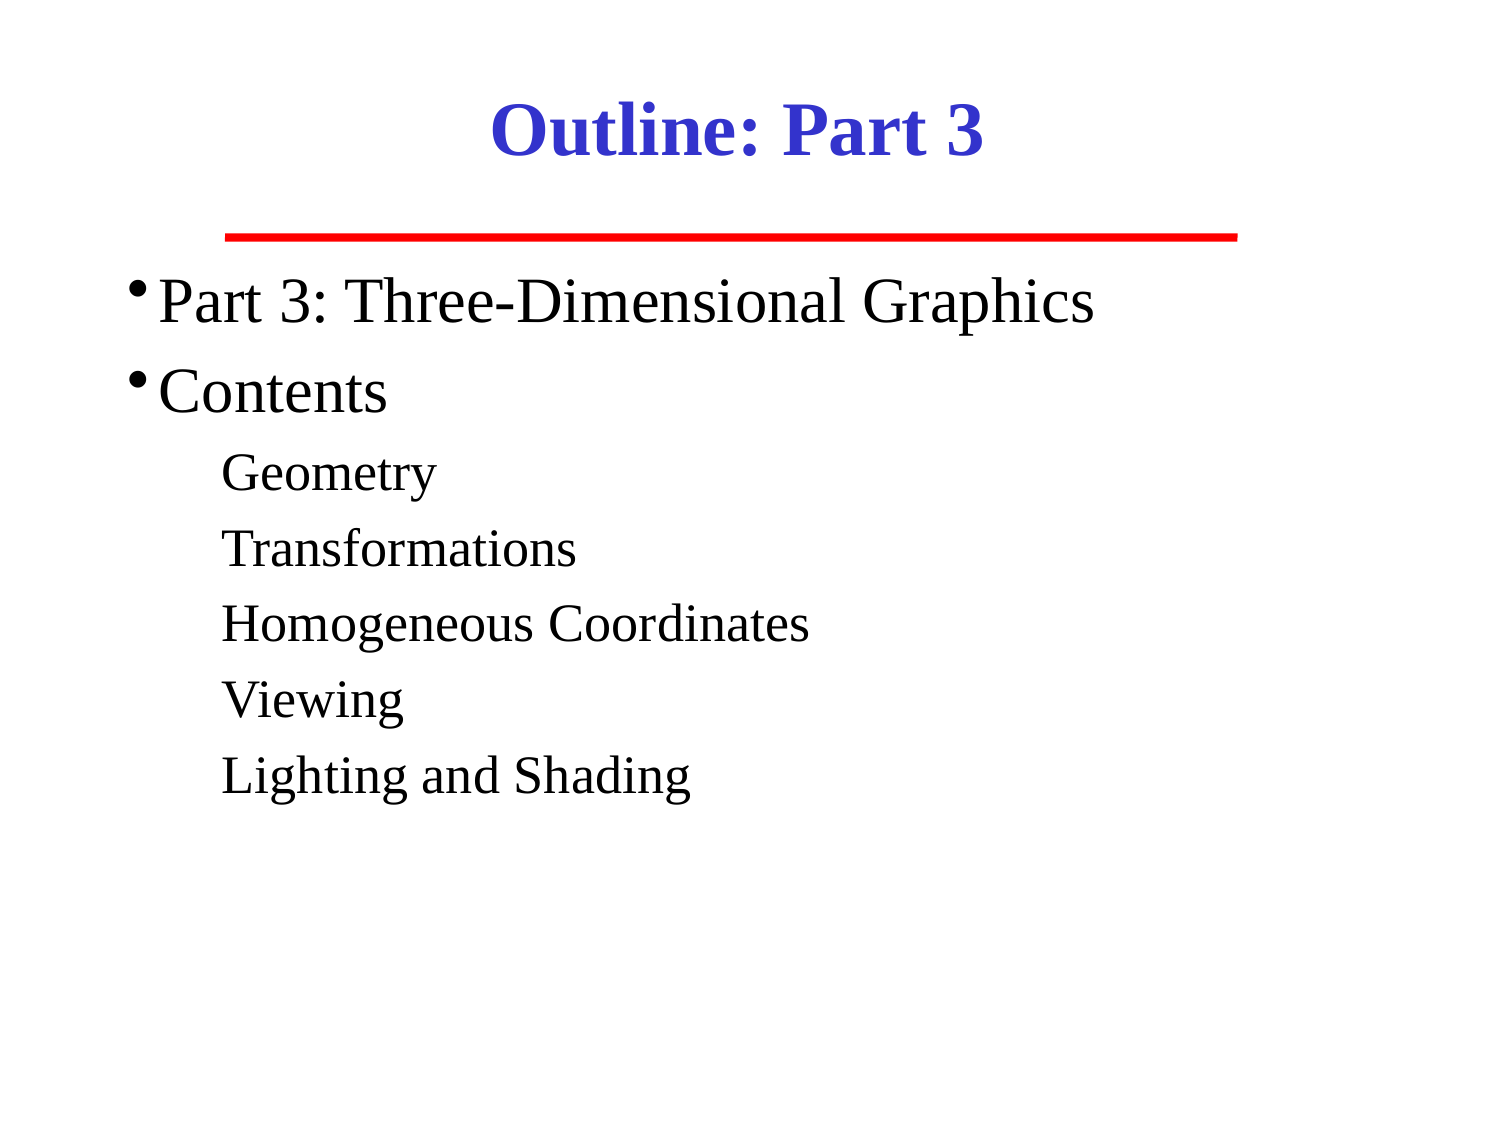

# Outline: Part 3
Part 3: Three-Dimensional Graphics
Contents
Geometry
Transformations
Homogeneous Coordinates
Viewing
Lighting and Shading